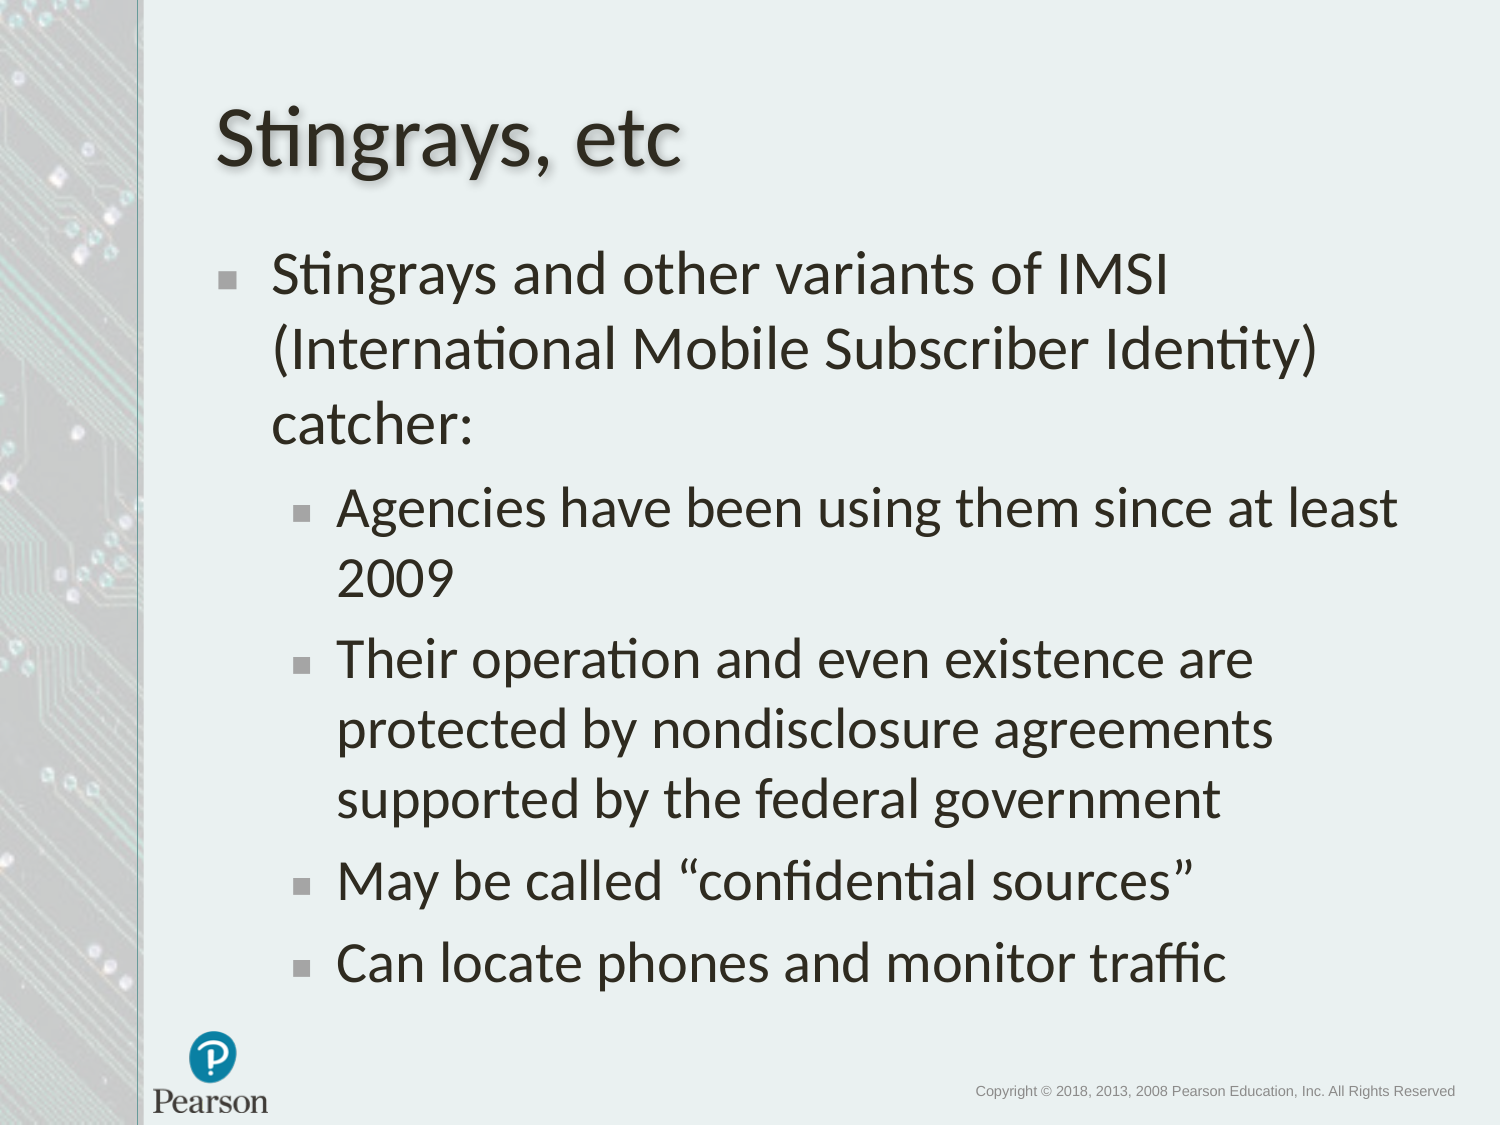

# Stingrays, etc
Stingrays and other variants of IMSI (International Mobile Subscriber Identity) catcher:
Agencies have been using them since at least 2009
Their operation and even existence are protected by nondisclosure agreements supported by the federal government
May be called “confidential sources”
Can locate phones and monitor traffic
Copyright © 2018, 2013, 2008 Pearson Education, Inc. All Rights Reserved